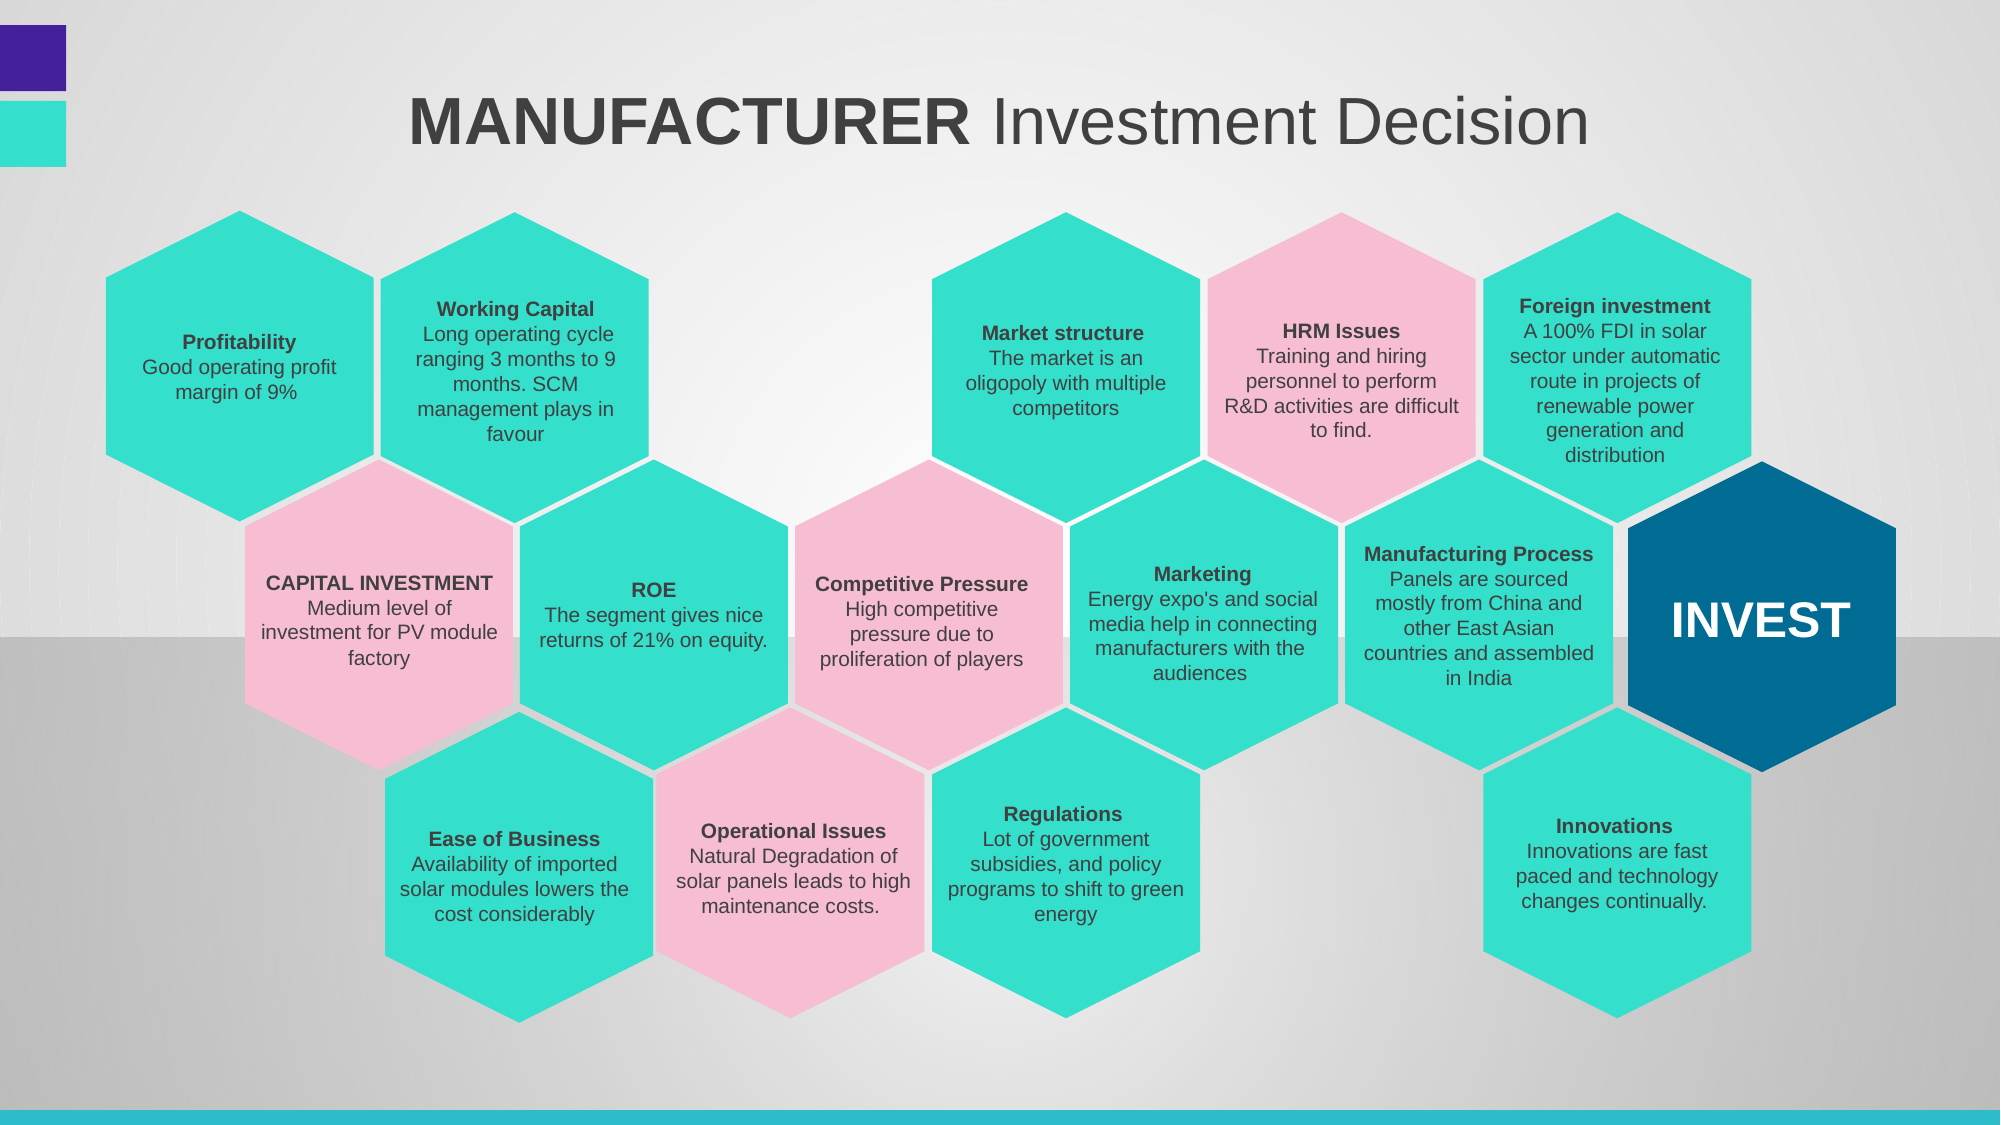

MANUFACTURER Investment Decision

Foreign investment
A 100% FDI in solar sector under automatic route in projects of renewable power generation and distribution
Working Capital
 Long operating cycle ranging 3 months to 9 months. SCM management plays in favour
HRM Issues
Training and hiring personnel to perform R&D activities are difficult to find.
Market structure
The market is an oligopoly with multiple competitors
Profitability
Good operating profit margin of 9%

Manufacturing Process Panels are sourced mostly from China and other East Asian countries and assembled in India
Marketing
Energy expo's and social media help in connecting manufacturers with the  audiences
CAPITAL INVESTMENT Medium level of investment for PV module factory
Competitive Pressure
High competitive pressure due to proliferation of players
ROE
The segment gives nice returns of 21% on equity.
INVEST

Regulations
Lot of government subsidies, and policy programs to shift to green energy
Innovations
Innovations are fast paced and technology changes continually.
Operational Issues Natural Degradation of solar panels leads to high maintenance costs.
Ease of Business
Availability of imported solar modules lowers the cost considerably